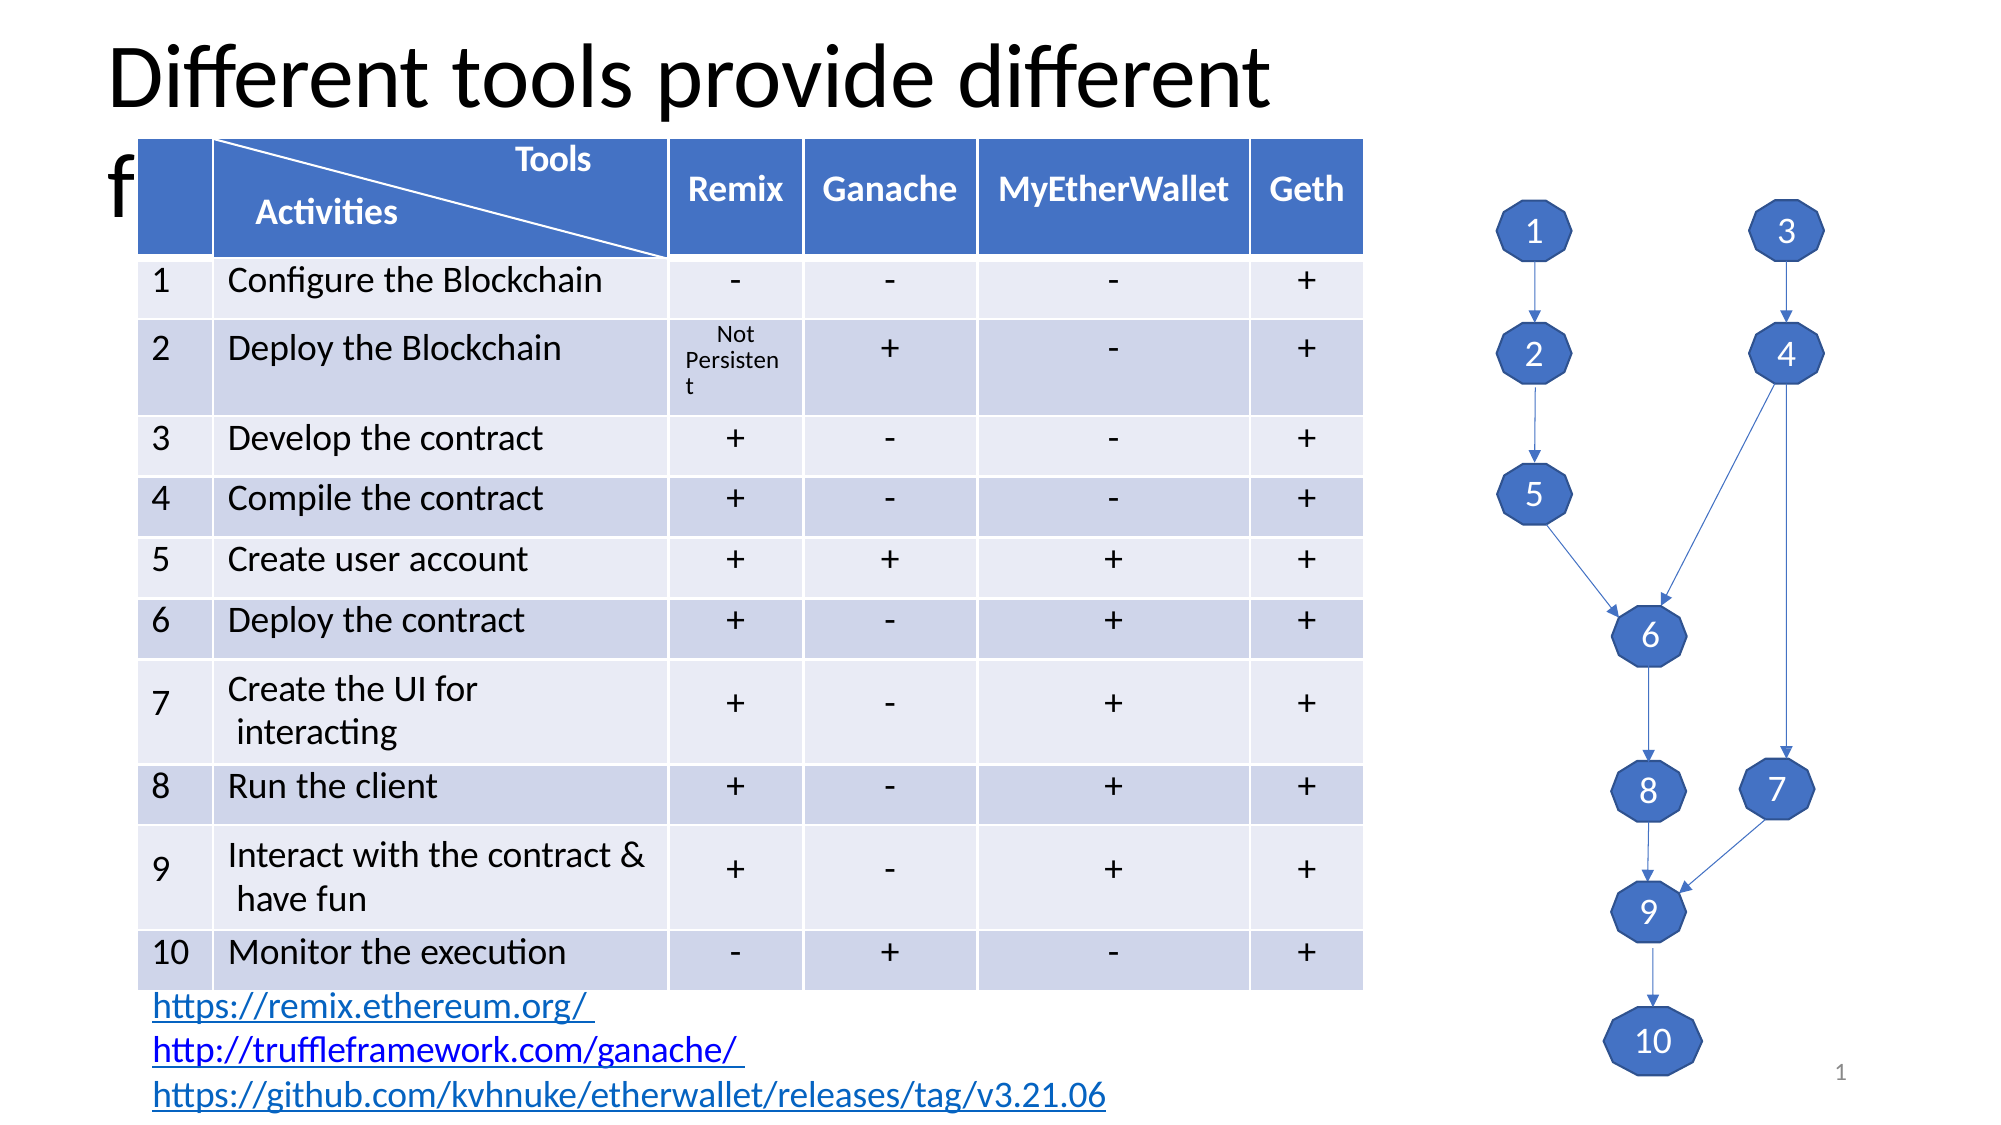

# Different tools provide different functionality
|  | Tools Activities | Remix | Ganache | MyEtherWallet | Geth |
| --- | --- | --- | --- | --- | --- |
| 1 | Configure the Blockchain | - | - | - | + |
| 2 | Deploy the Blockchain | Not Persistent | + | - | + |
| 3 | Develop the contract | + | - | - | + |
| 4 | Compile the contract | + | - | - | + |
| 5 | Create user account | + | + | + | + |
| 6 | Deploy the contract | + | - | + | + |
| 7 | Create the UI for interacting | + | - | + | + |
| 8 | Run the client | + | - | + | + |
| 9 | Interact with the contract & have fun | + | - | + | + |
| 10 | Monitor the execution | - | + | - | + |

3
1

2
4

5

6

7
8
9
https://remix.ethereum.org/  http://truffleframework.com/ganache/  https://github.com/kvhnuke/etherwallet/releases/tag/v3.21.06
10
1